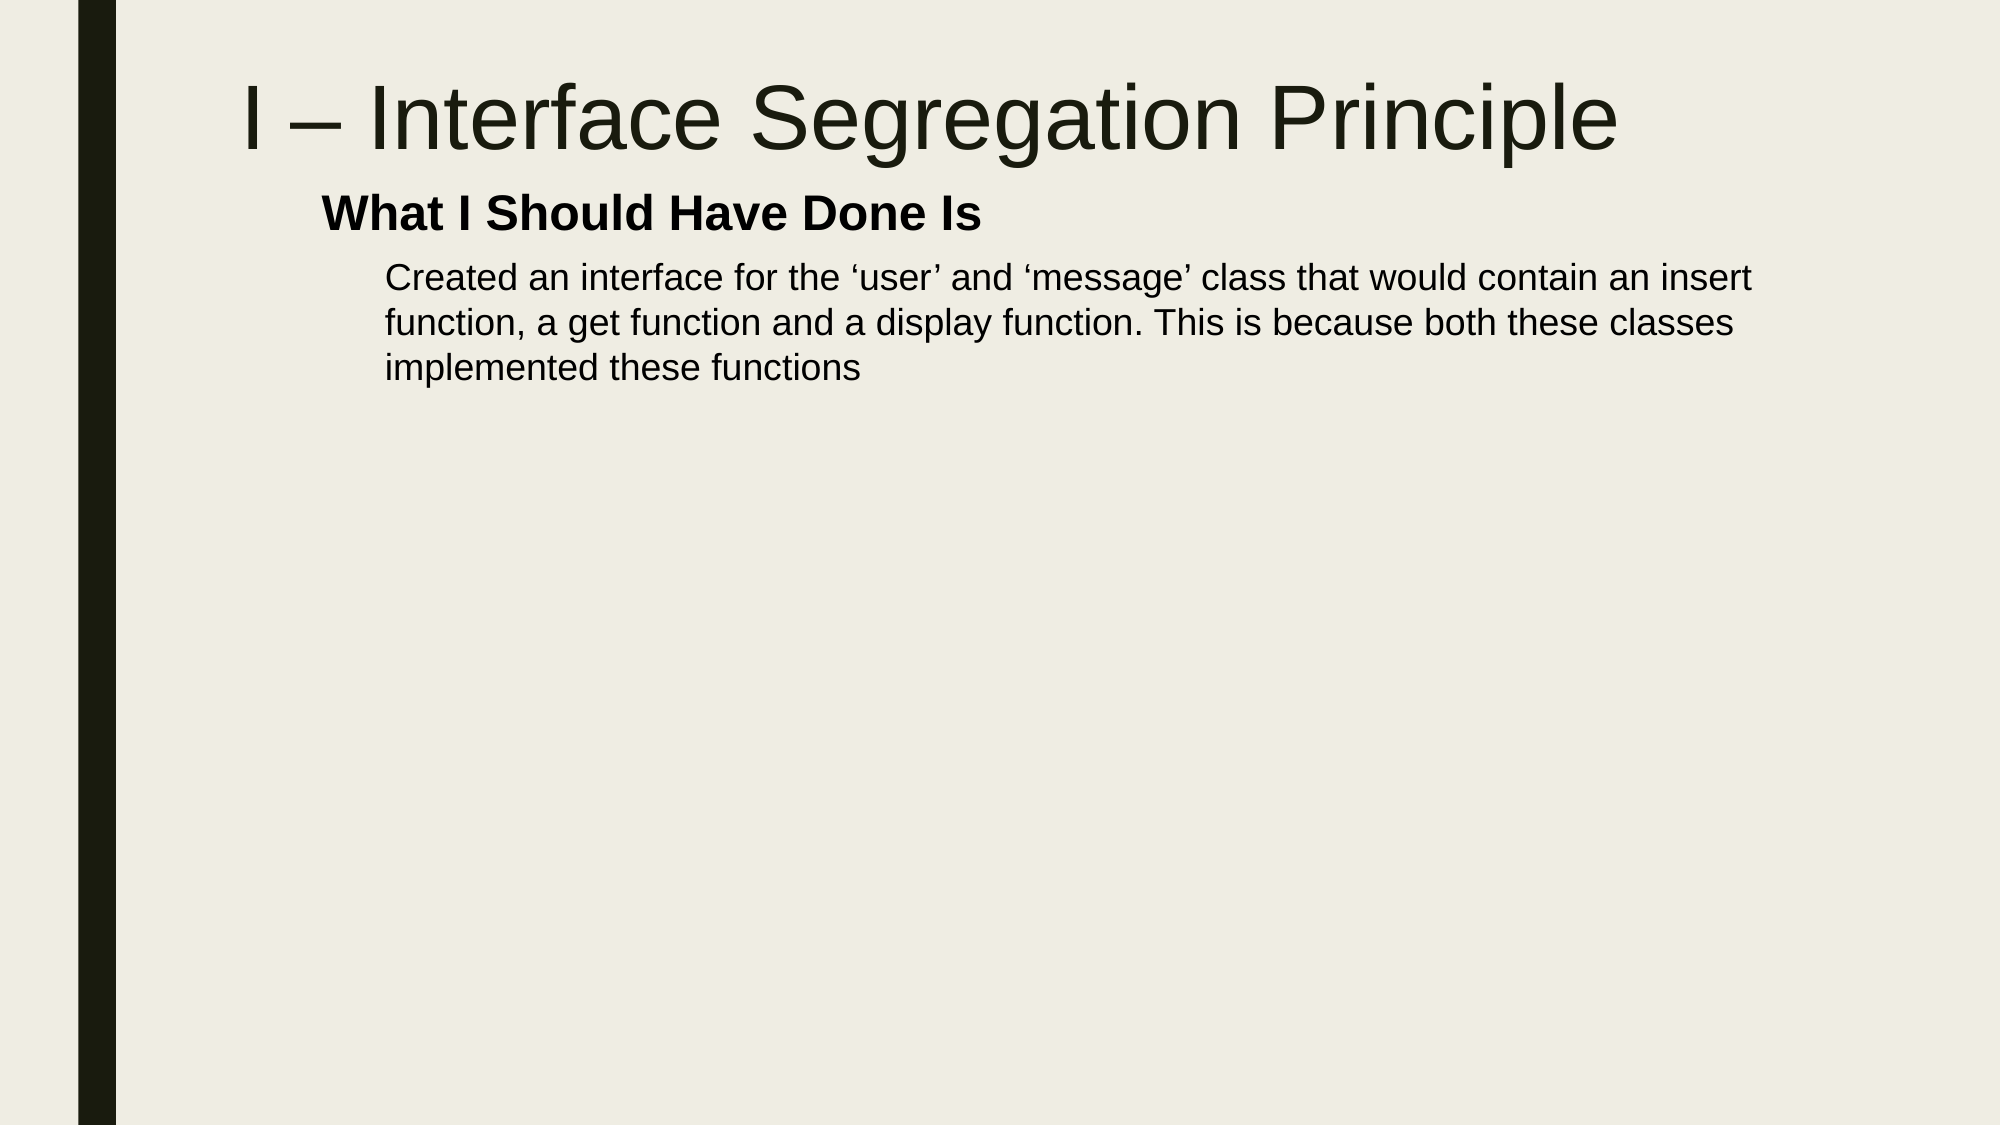

# I – Interface Segregation Principle
What I Should Have Done Is
Created an interface for the ‘user’ and ‘message’ class that would contain an insert function, a get function and a display function. This is because both these classes implemented these functions